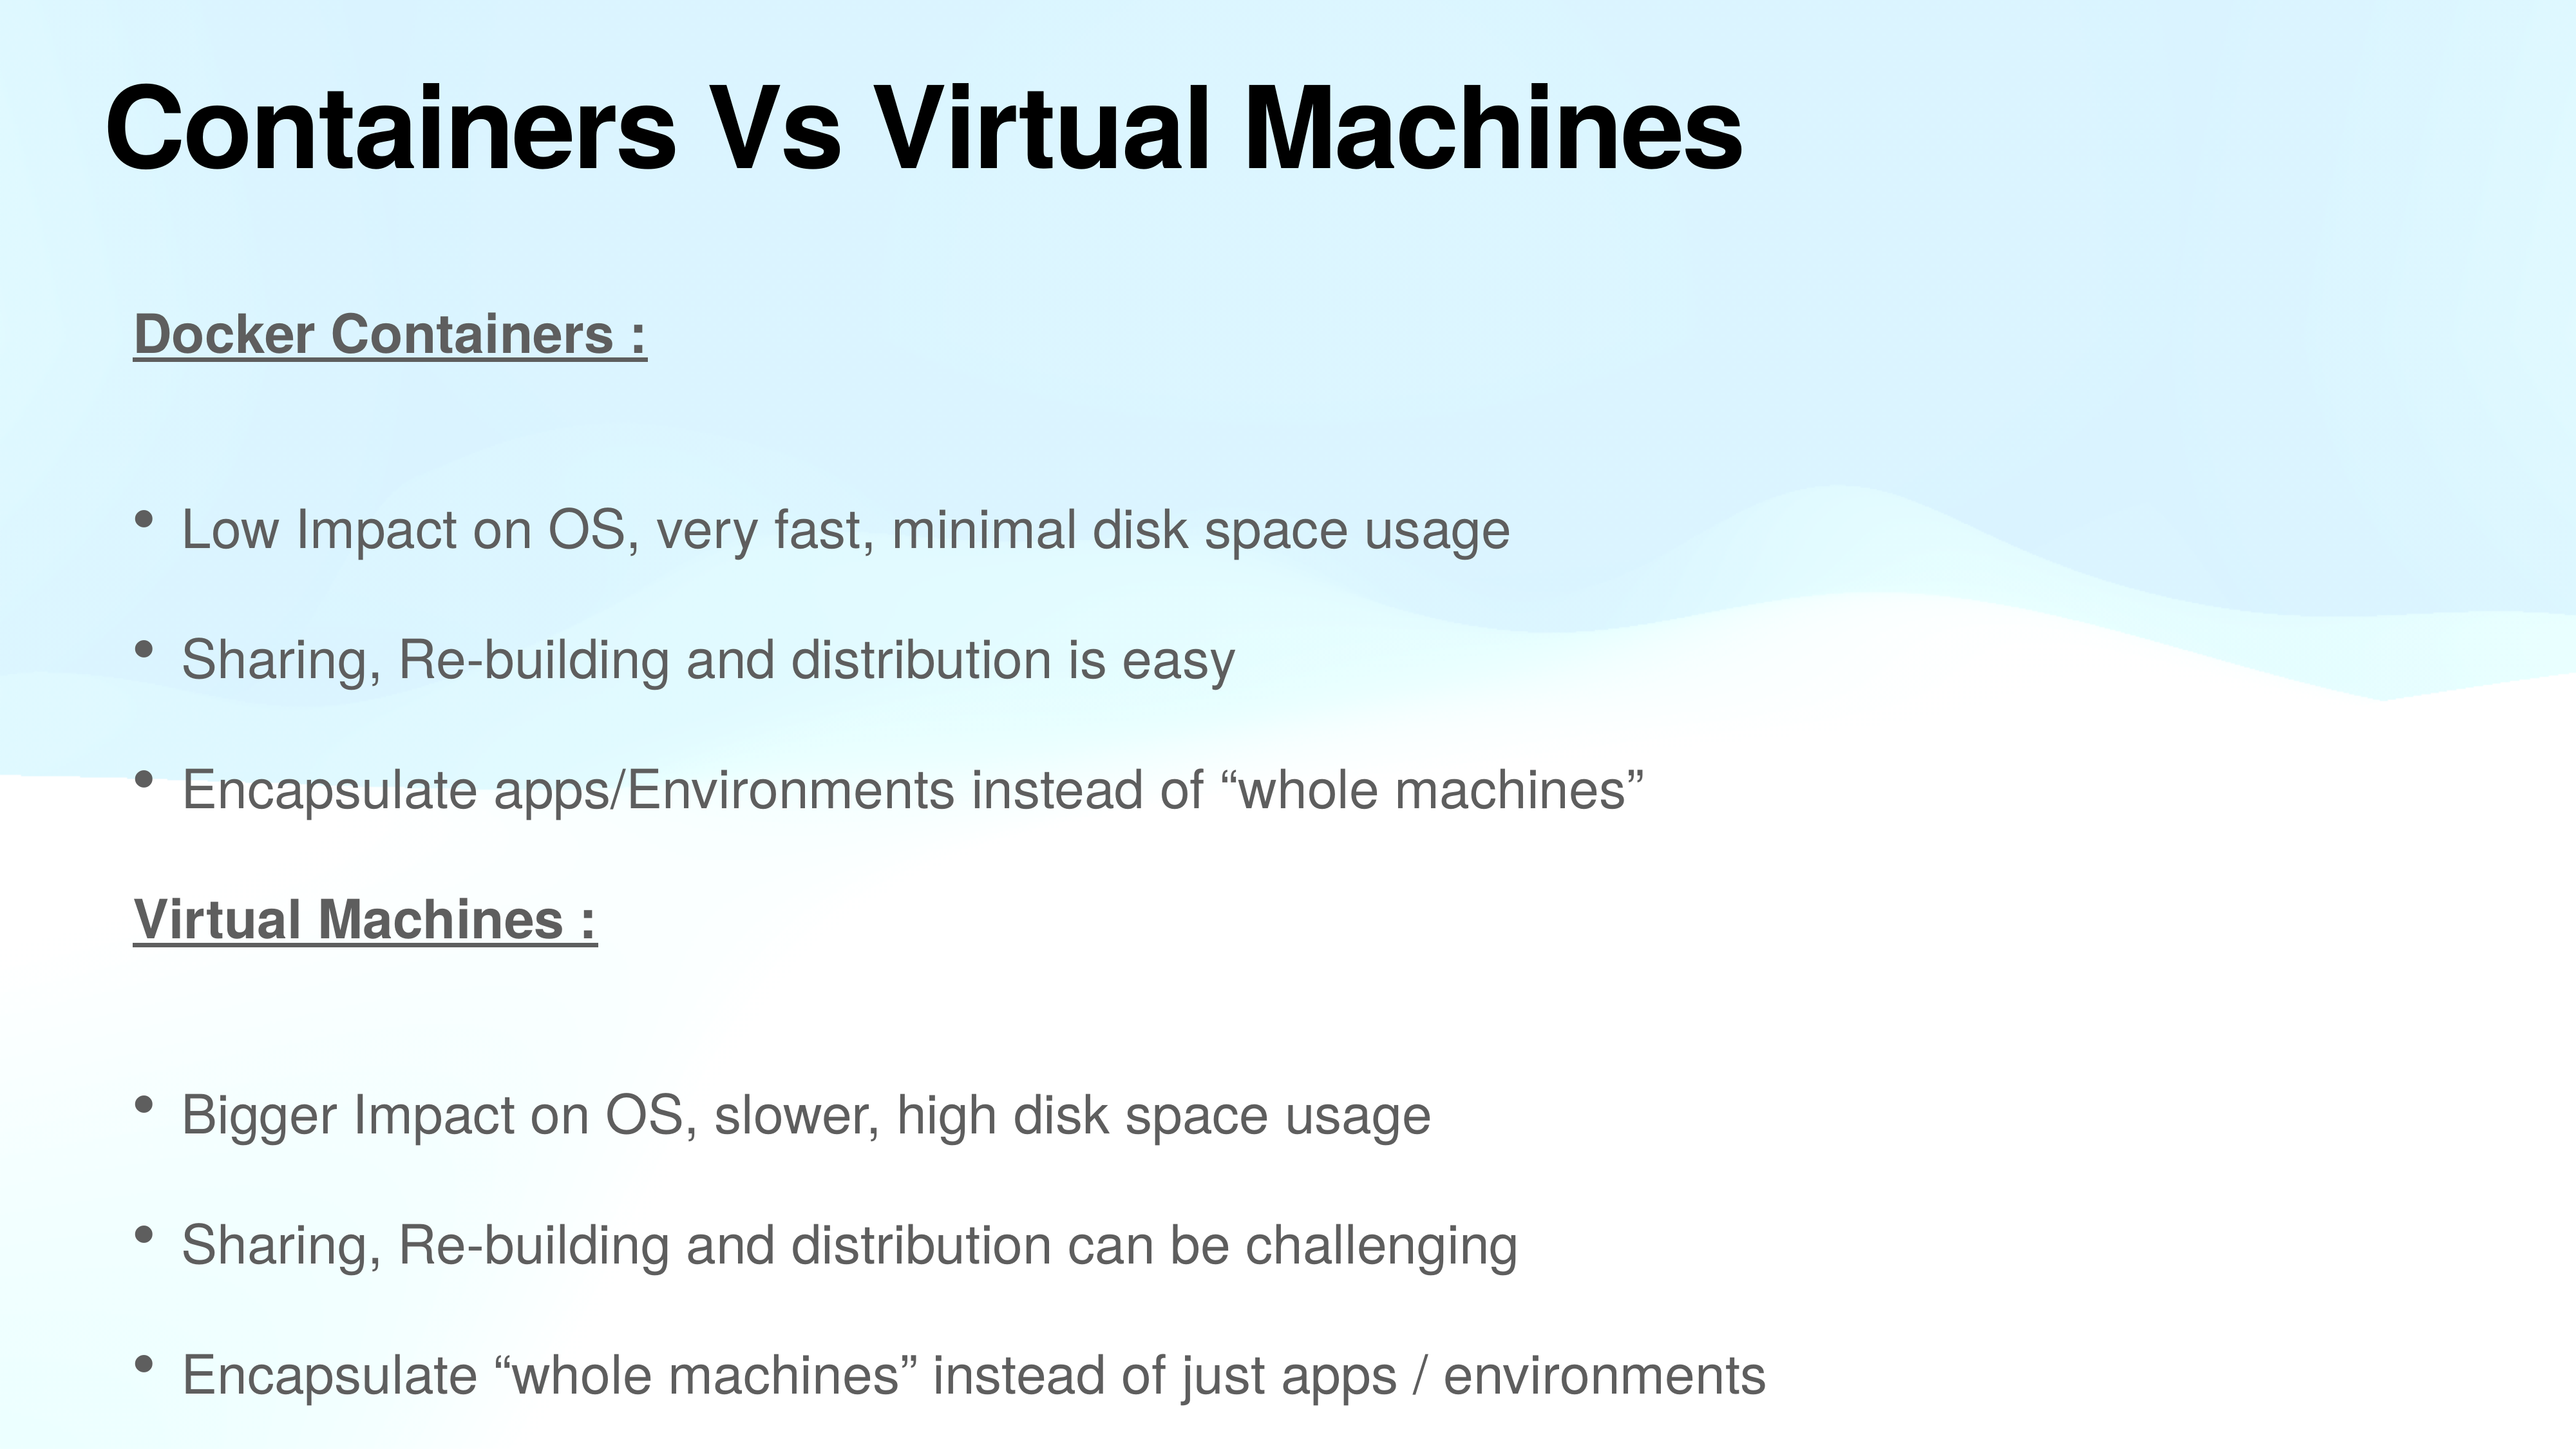

# Containers Vs Virtual Machines
Docker Containers :

Low Impact on OS, very fast, minimal disk space usage
Sharing, Re-building and distribution is easy
Encapsulate apps/Environments instead of “whole machines”

Virtual Machines :

Bigger Impact on OS, slower, high disk space usage
Sharing, Re-building and distribution can be challenging
Encapsulate “whole machines” instead of just apps / environments